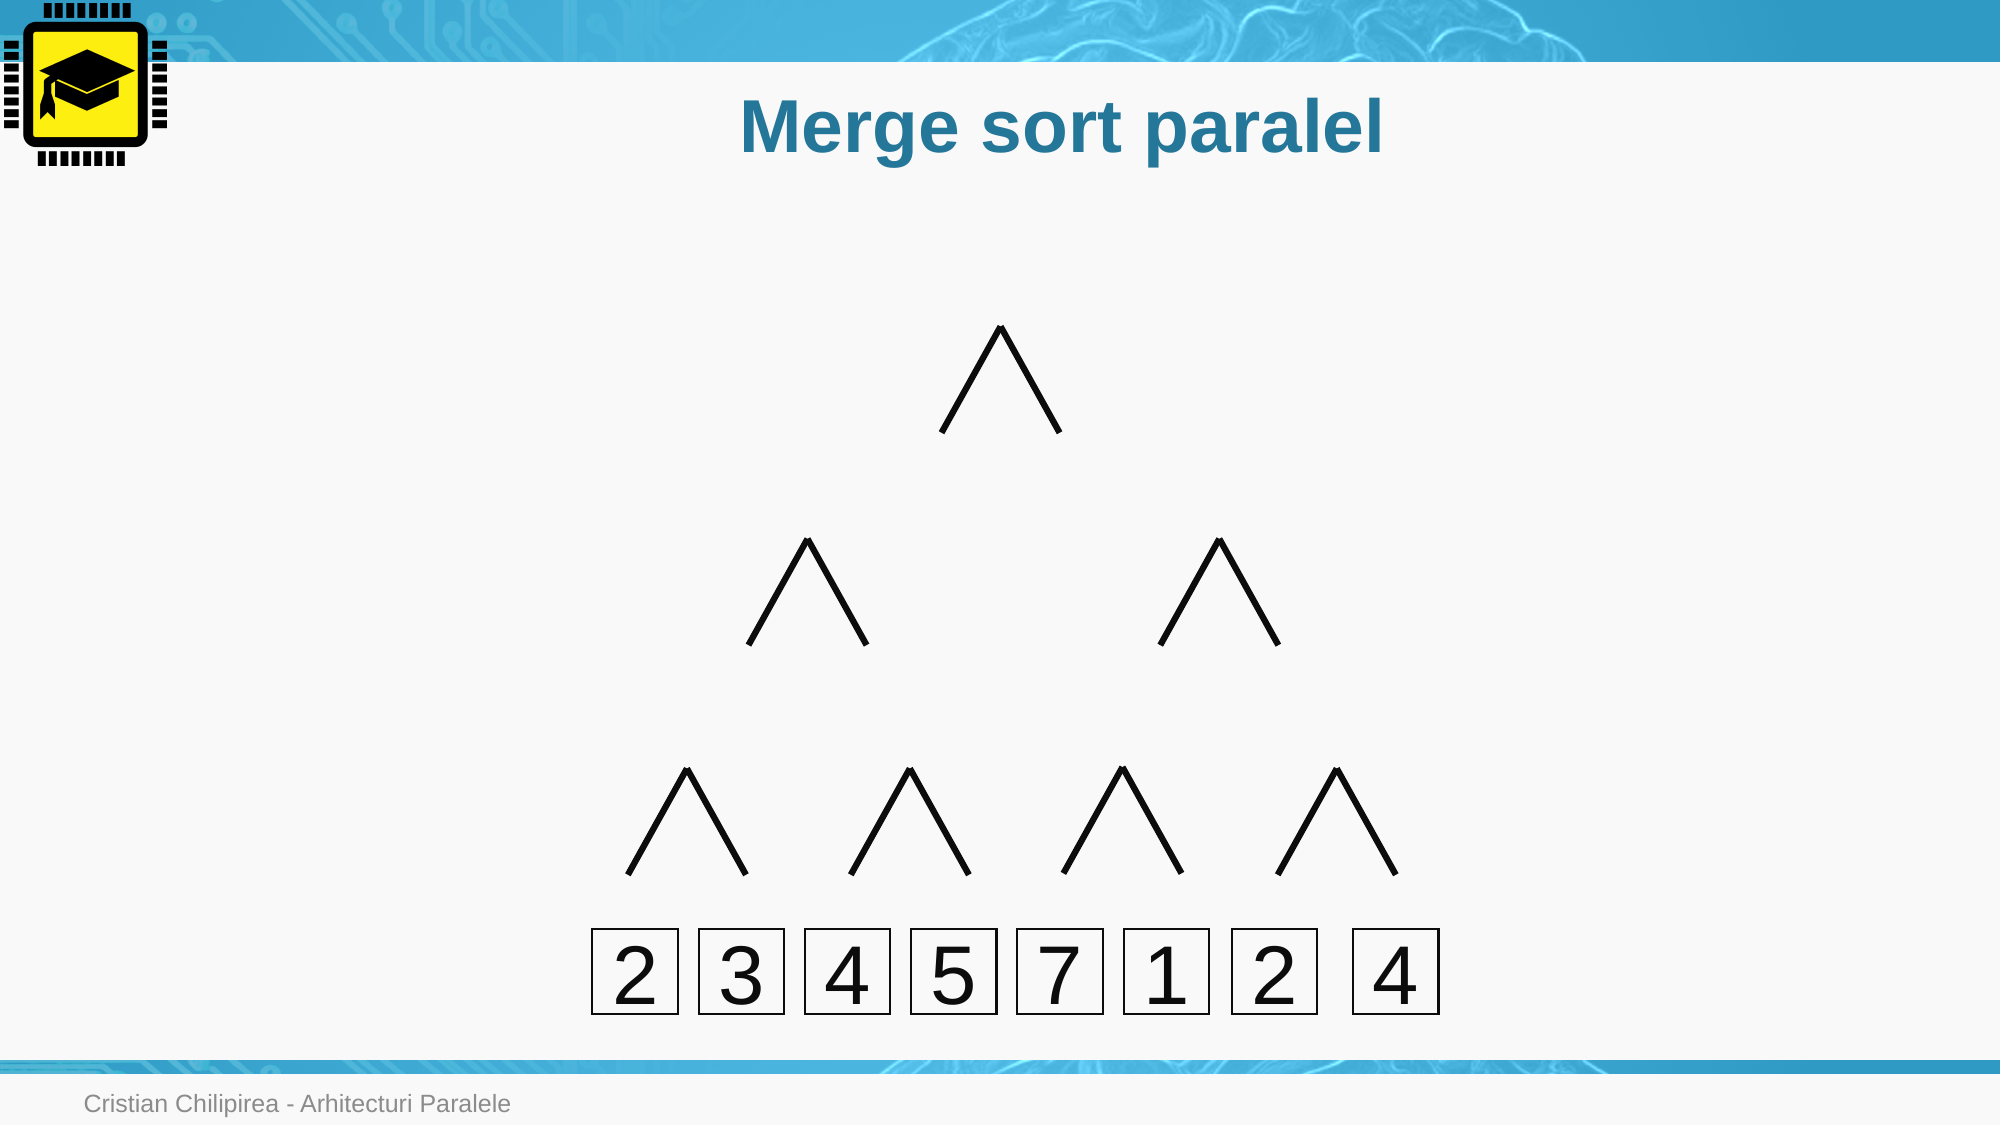

# Merge sort paralel
2
3
4
5
7
1
2
4
Cristian Chilipirea - Arhitecturi Paralele